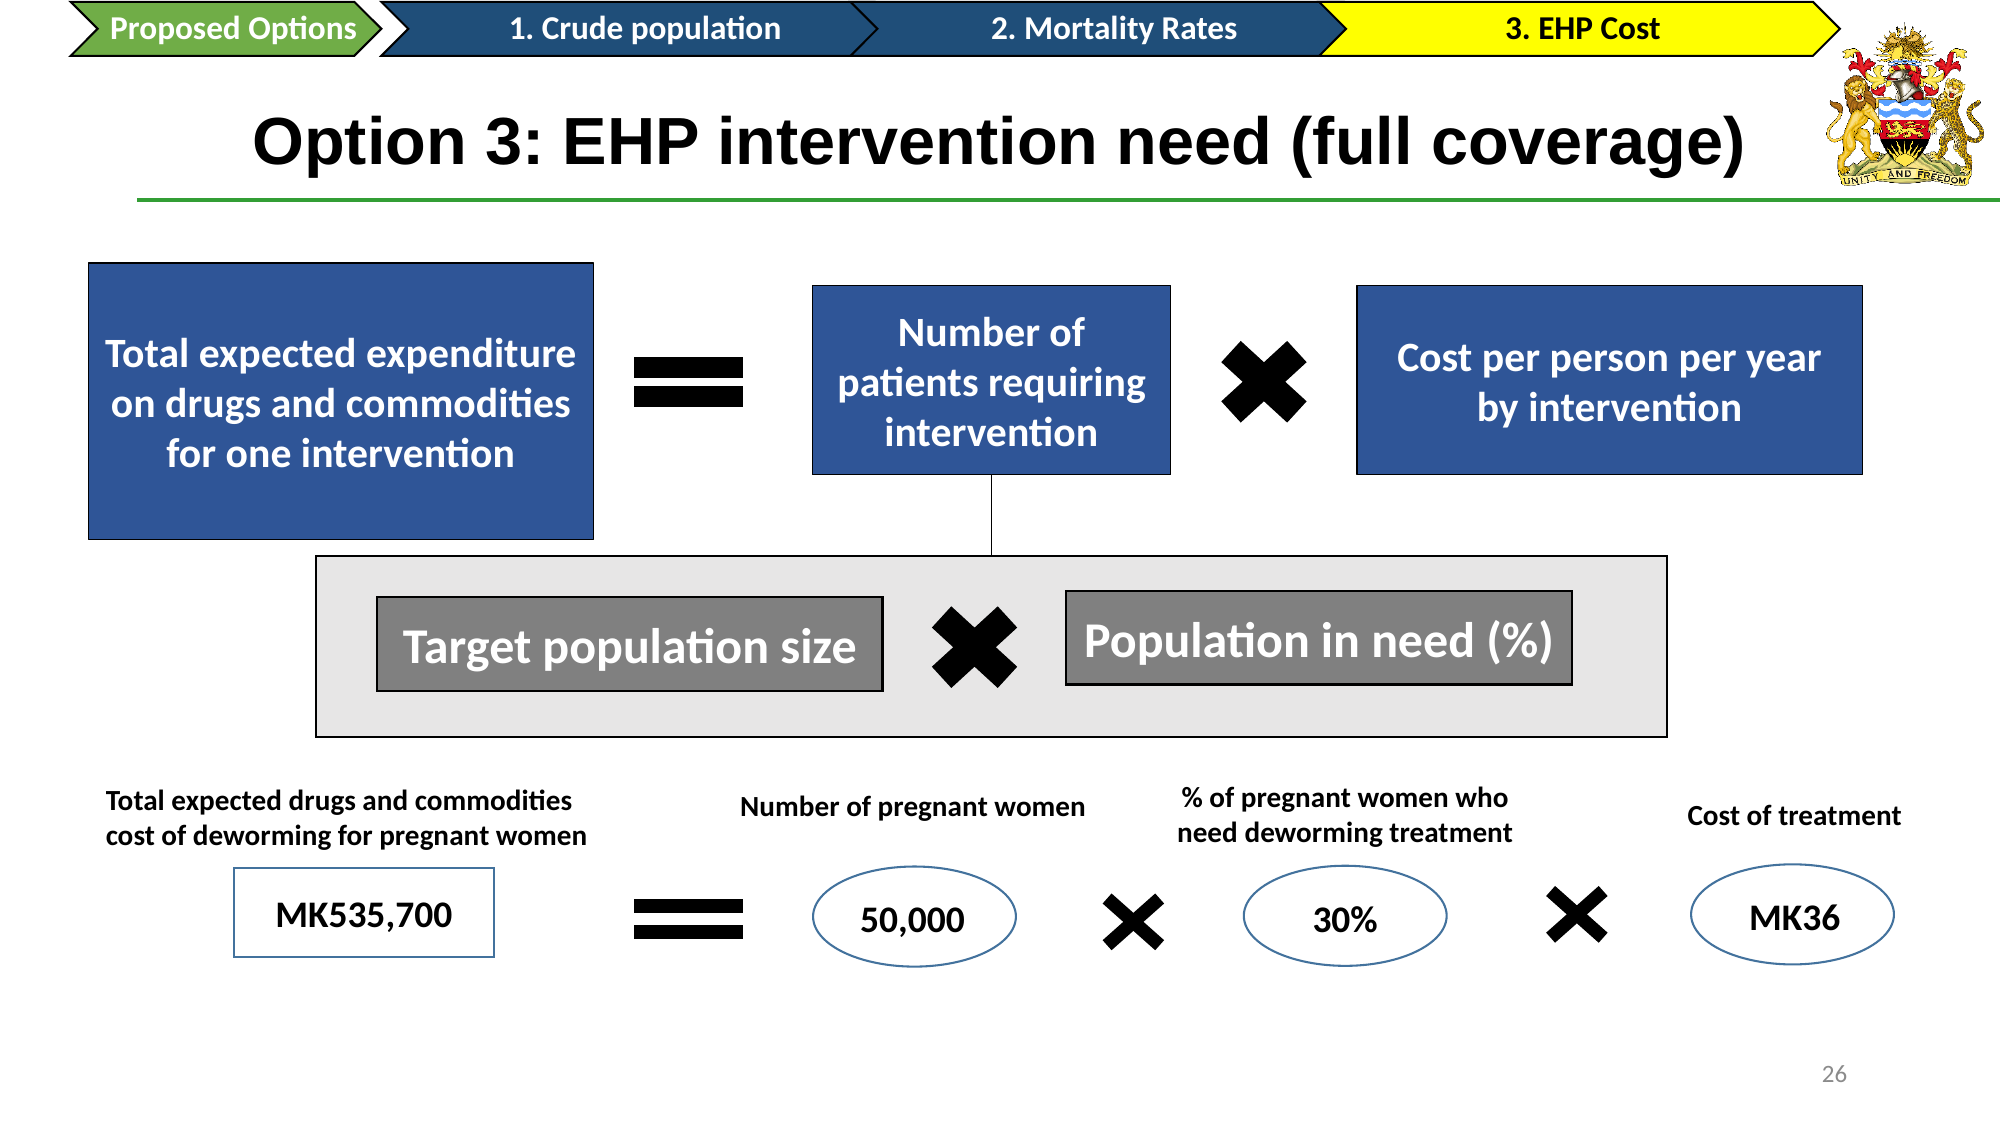

Proposed Options
1. Crude population
2. Mortality Rates
3. EHP Cost
Option 3: EHP intervention need (full coverage)
Total expected expenditure on drugs and commodities for one intervention
Number of patients requiring intervention
Cost per person per year by intervention

Population in need (%)
Target population size
% of pregnant women who need deworming treatment
Total expected drugs and commodities cost of deworming for pregnant women

Number of pregnant women
Cost of treatment

MK36

30%

50,000
MK535,700

26